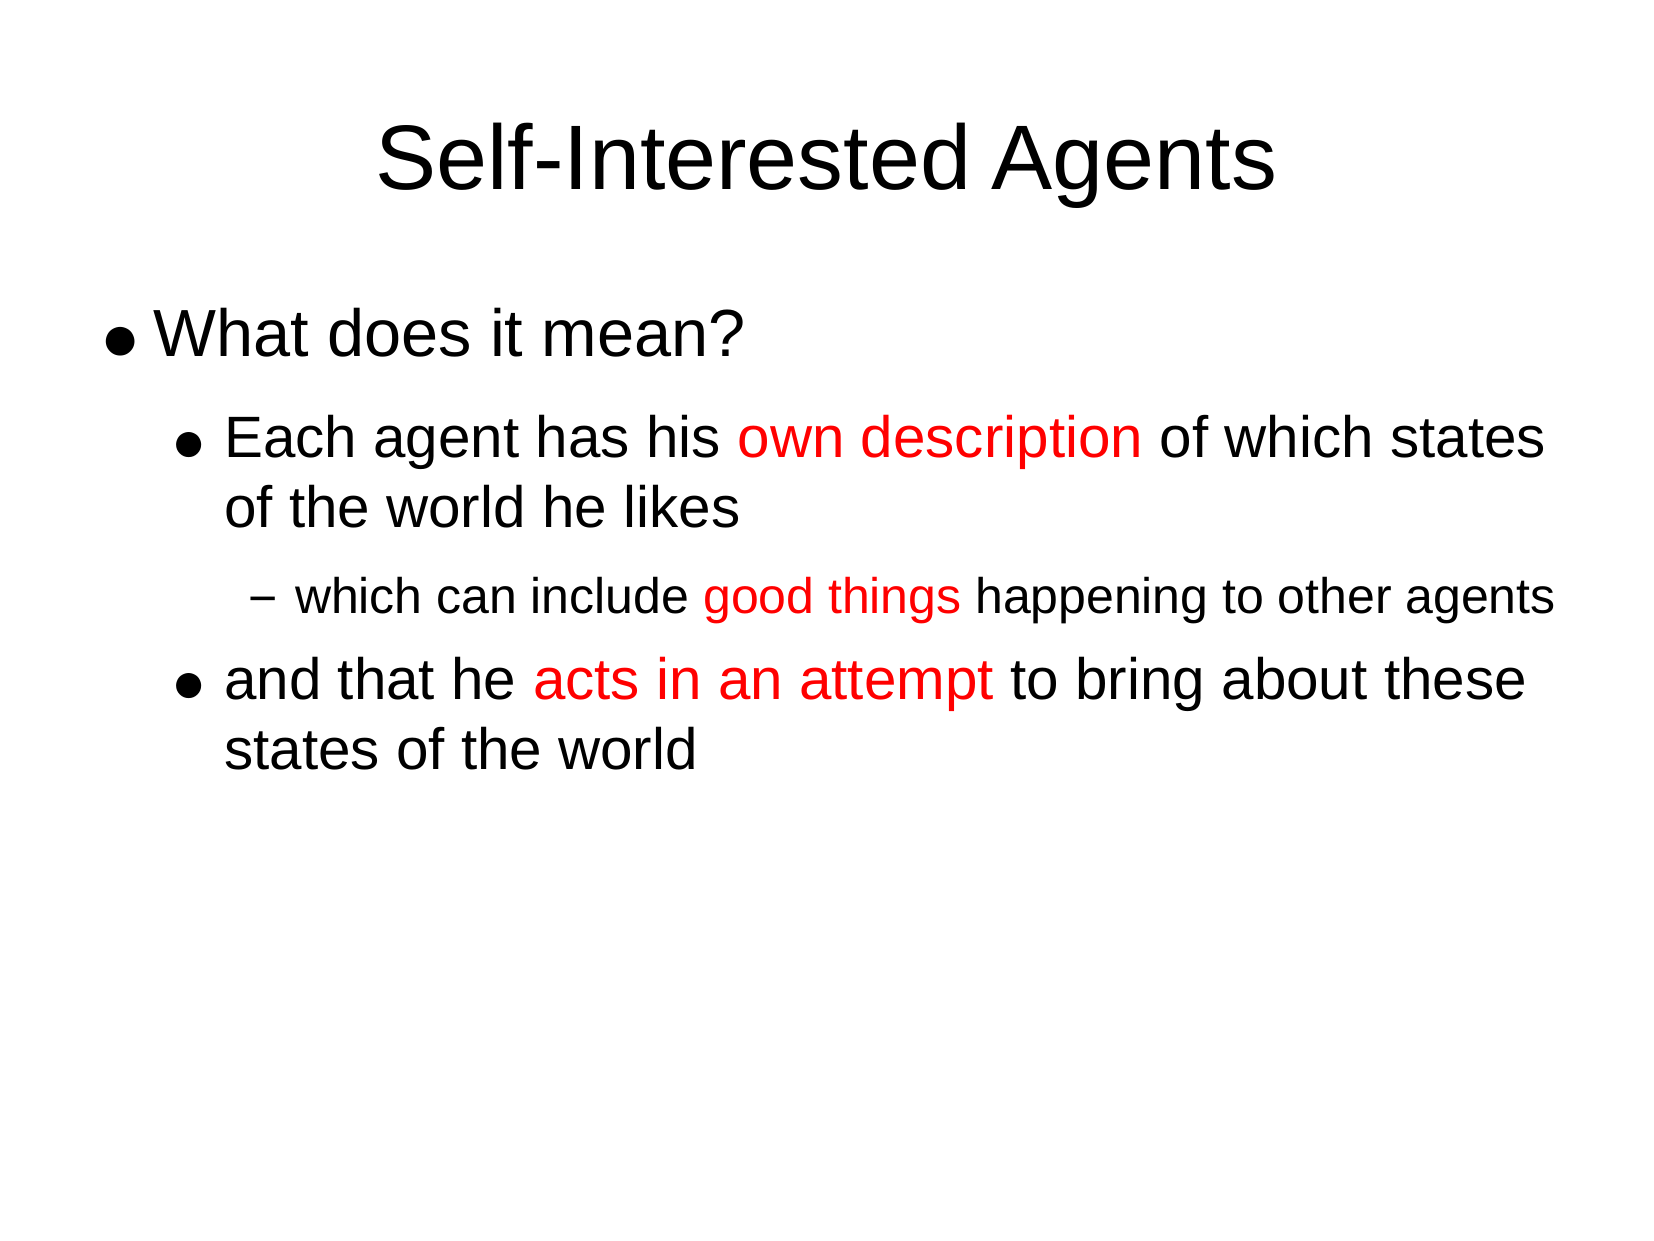

Self-Interested Agents
What does it mean?
Each agent has his own description of which states of the world he likes
which can include good things happening to other agents
and that he acts in an attempt to bring about these states of the world